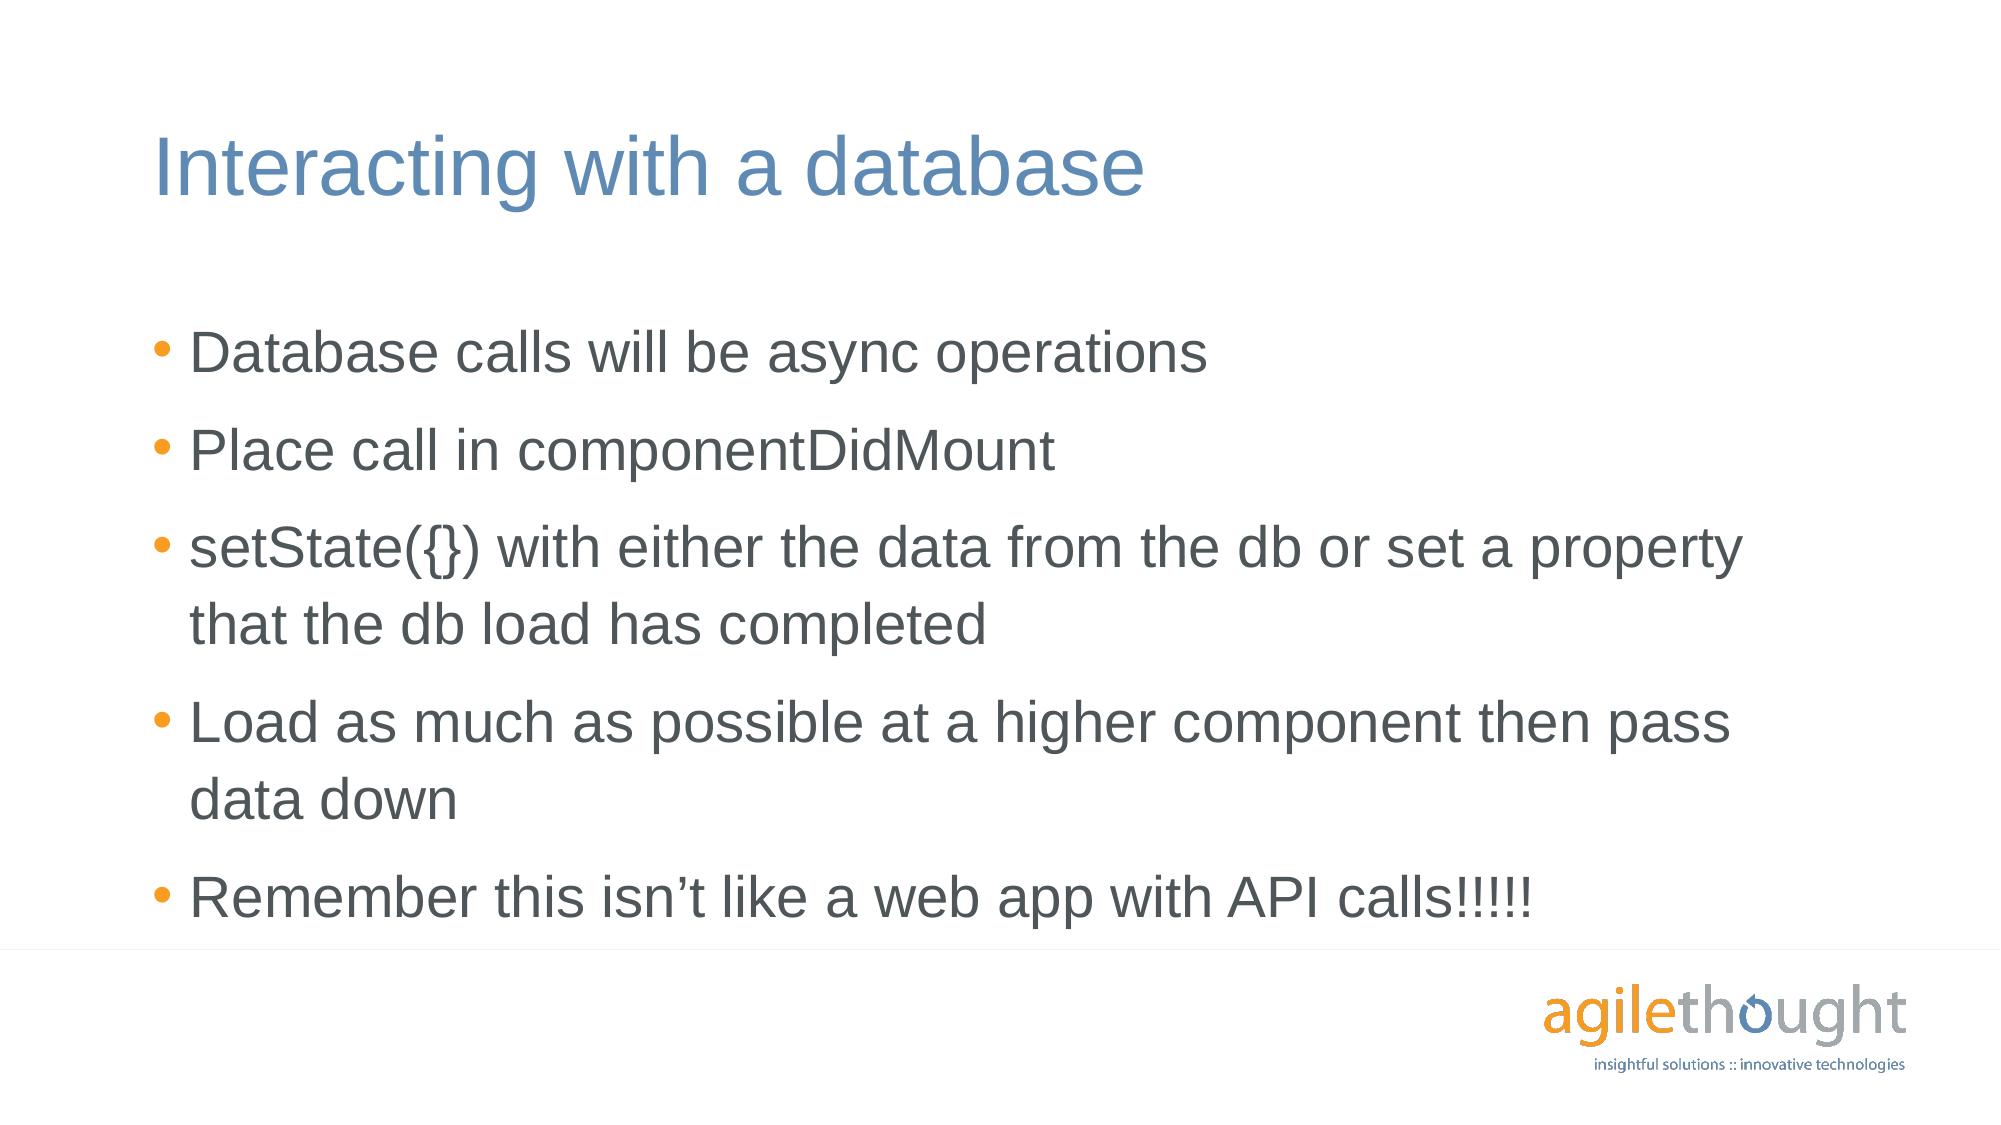

# Interacting with a database
Database calls will be async operations
Place call in componentDidMount
setState({}) with either the data from the db or set a property that the db load has completed
Load as much as possible at a higher component then pass data down
Remember this isn’t like a web app with API calls!!!!!